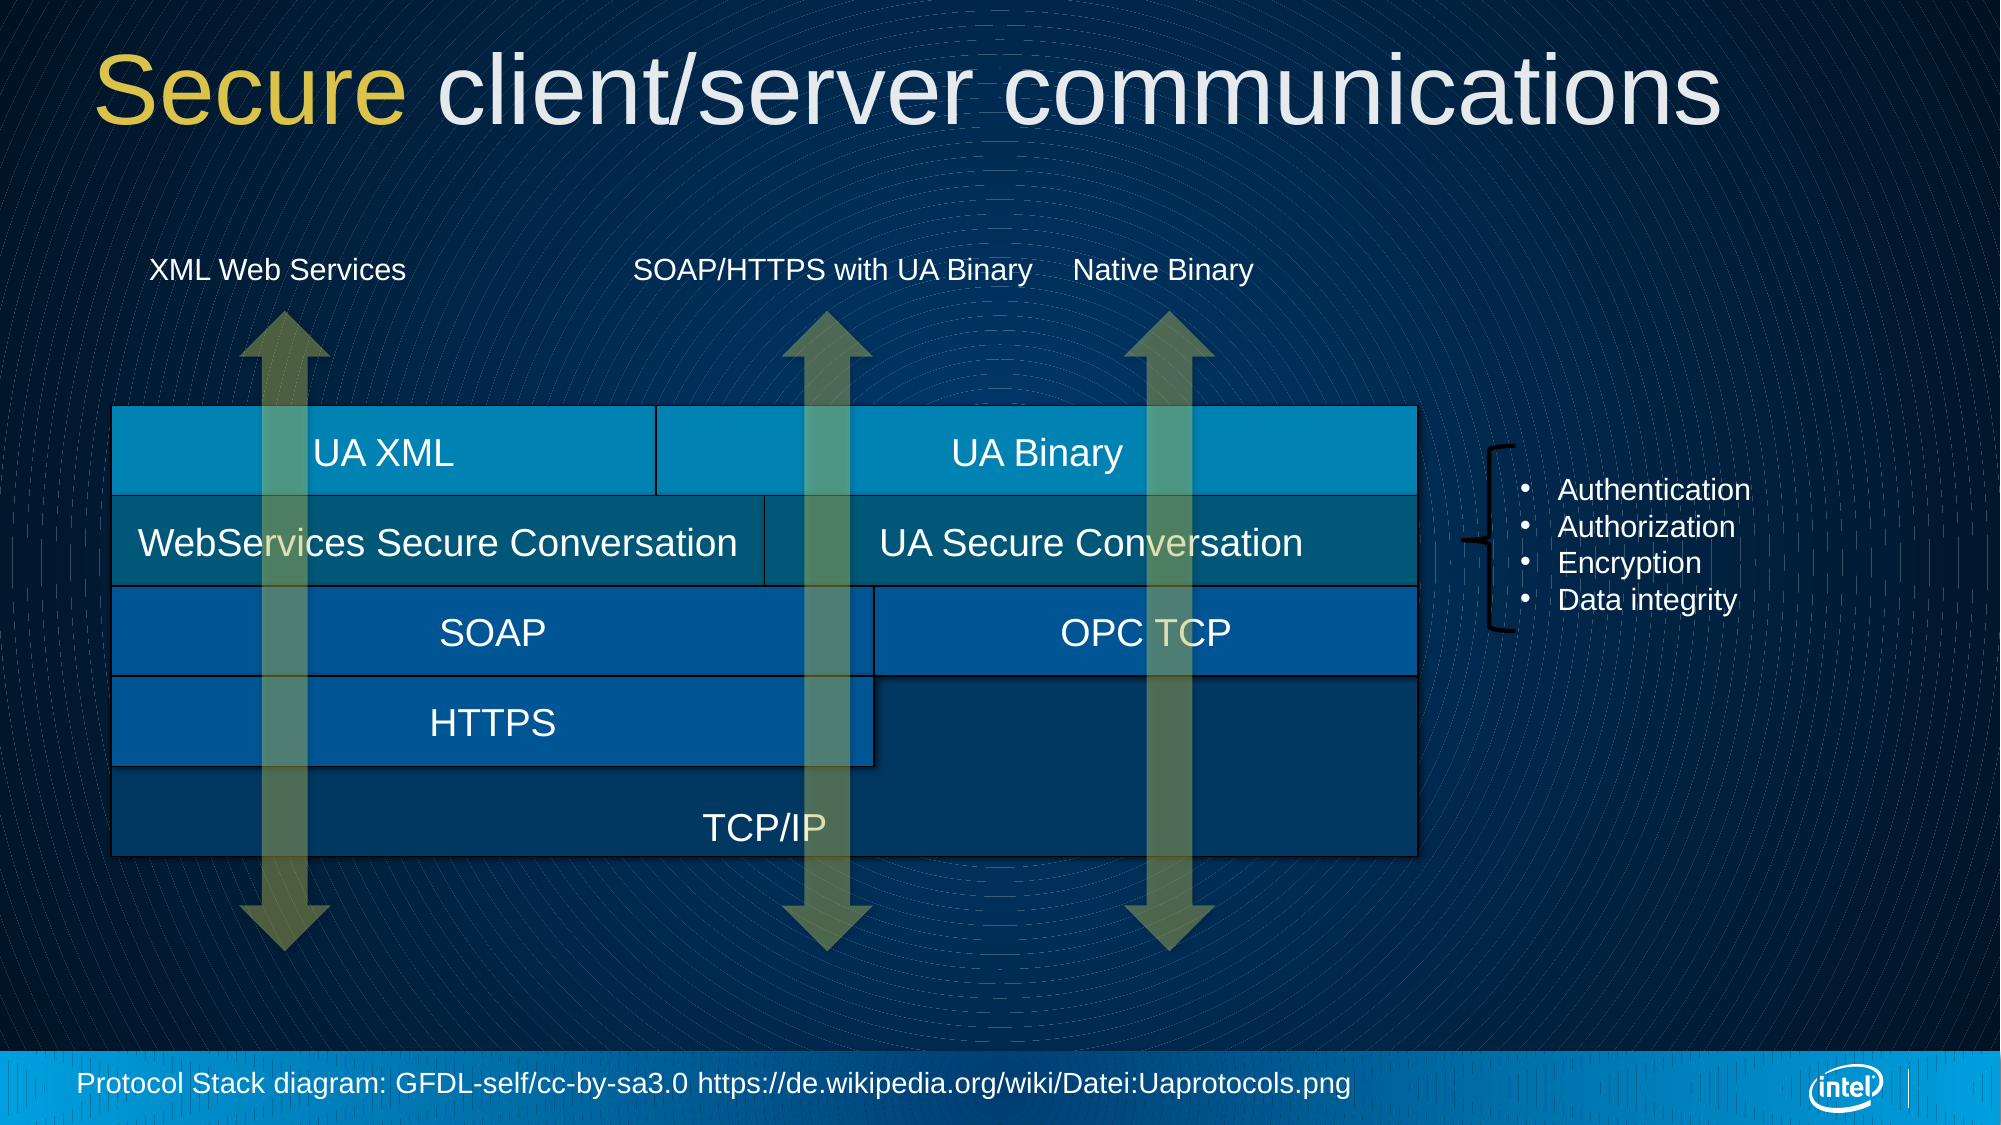

# Secure client/server communications
Native Binary
SOAP/HTTPS with UA Binary
XML Web Services

UA Binary
UA XML
WebServices Secure Conversation
UA Secure Conversation
SOAP
OPC TCP
TCP/IP
HTTPS

Authentication
Authorization
Encryption
Data integrity

Protocol Stack diagram: GFDL-self/cc-by-sa3.0 https://de.wikipedia.org/wiki/Datei:Uaprotocols.png